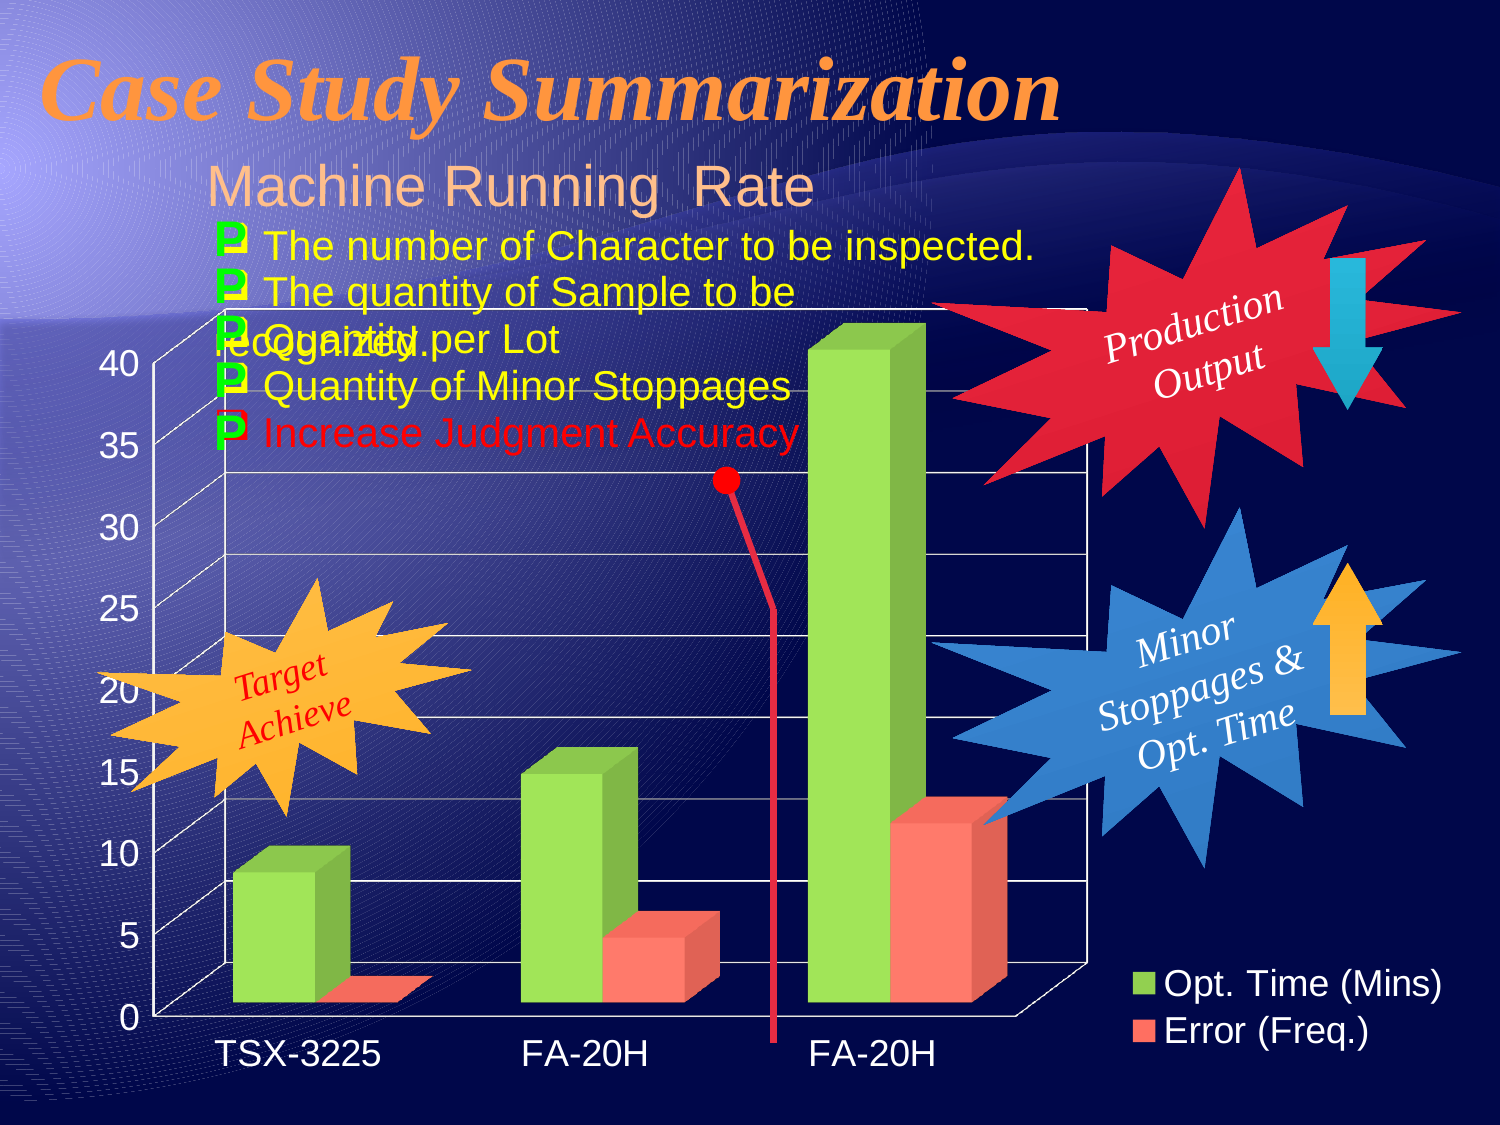

# Case Study Summarization
 Machine Running  Rate
Production Output
P
 The number of Character to be inspected.
P
 The quantity of Sample to be recognized.

[unsupported chart]

P
 Quantity per Lot
P
 Quantity of Minor Stoppages
P
 Increase Judgment Accuracy

Minor Stoppages & Opt. Time

Target Achieve